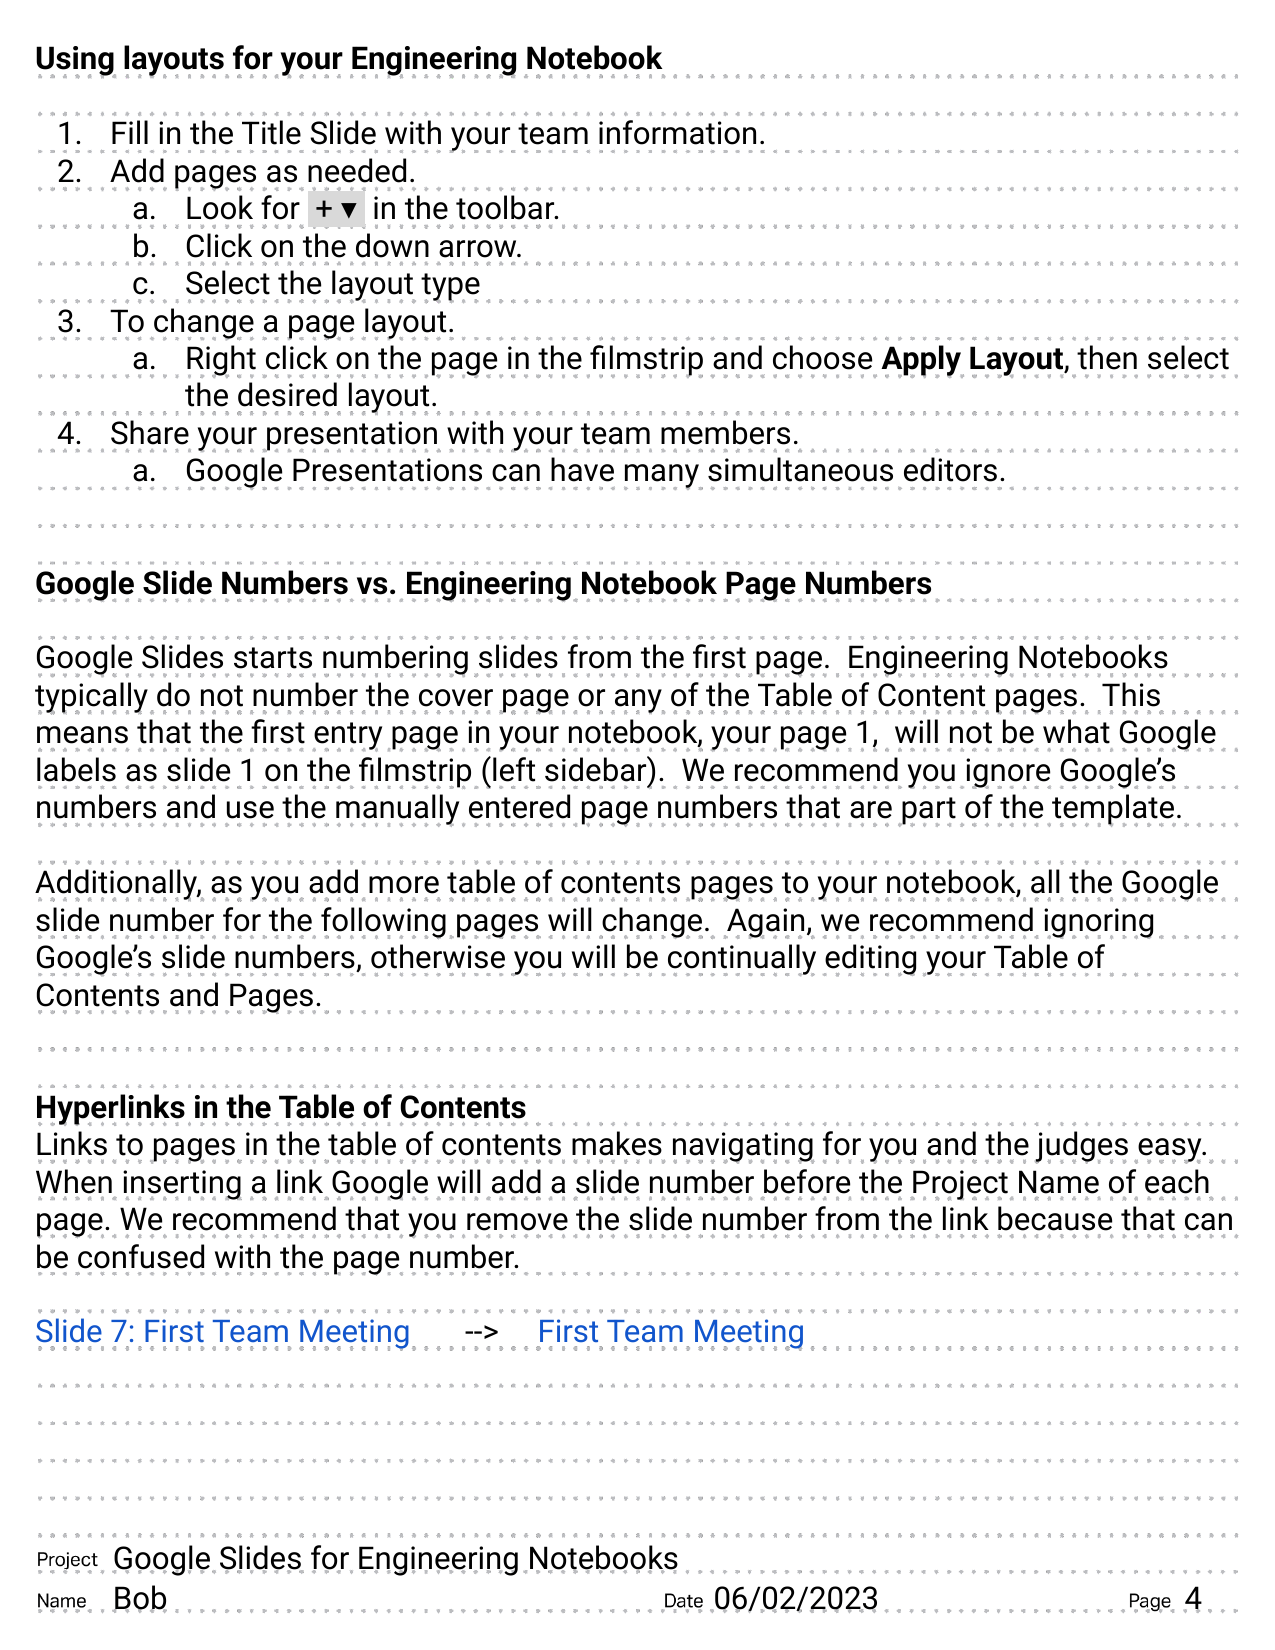

Using layouts for your Engineering Notebook

Fill in the Title Slide with your team information.
Add pages as needed.
Look for  + ▾  in the toolbar.
Click on the down arrow.
Select the layout type
To change a page layout.
Right click on the page in the filmstrip and choose Apply Layout, then select the desired layout.
Share your presentation with your team members.
Google Presentations can have many simultaneous editors.

Google Slide Numbers vs. Engineering Notebook Page Numbers

Google Slides starts numbering slides from the first page.  Engineering Notebooks typically do not number the cover page or any of the Table of Content pages.  This means that the first entry page in your notebook, your page 1,  will not be what Google labels as slide 1 on the filmstrip (left sidebar).  We recommend you ignore Google’s numbers and use the manually entered page numbers that are part of the template.

Additionally, as you add more table of contents pages to your notebook, all the Google slide number for the following pages will change.  Again, we recommend ignoring Google’s slide numbers, otherwise you will be continually editing your Table of Contents and Pages.

Hyperlinks in the Table of Contents
Links to pages in the table of contents makes navigating for you and the judges easy.  When inserting a link Google will add a slide number before the Project Name of each page. We recommend that you remove the slide number from the link because that can be confused with the page number.

Slide 7: First Team Meeting       -->     First Team Meeting

# Google Slides for Engineering Notebooks
06/02/2023
4
Bob